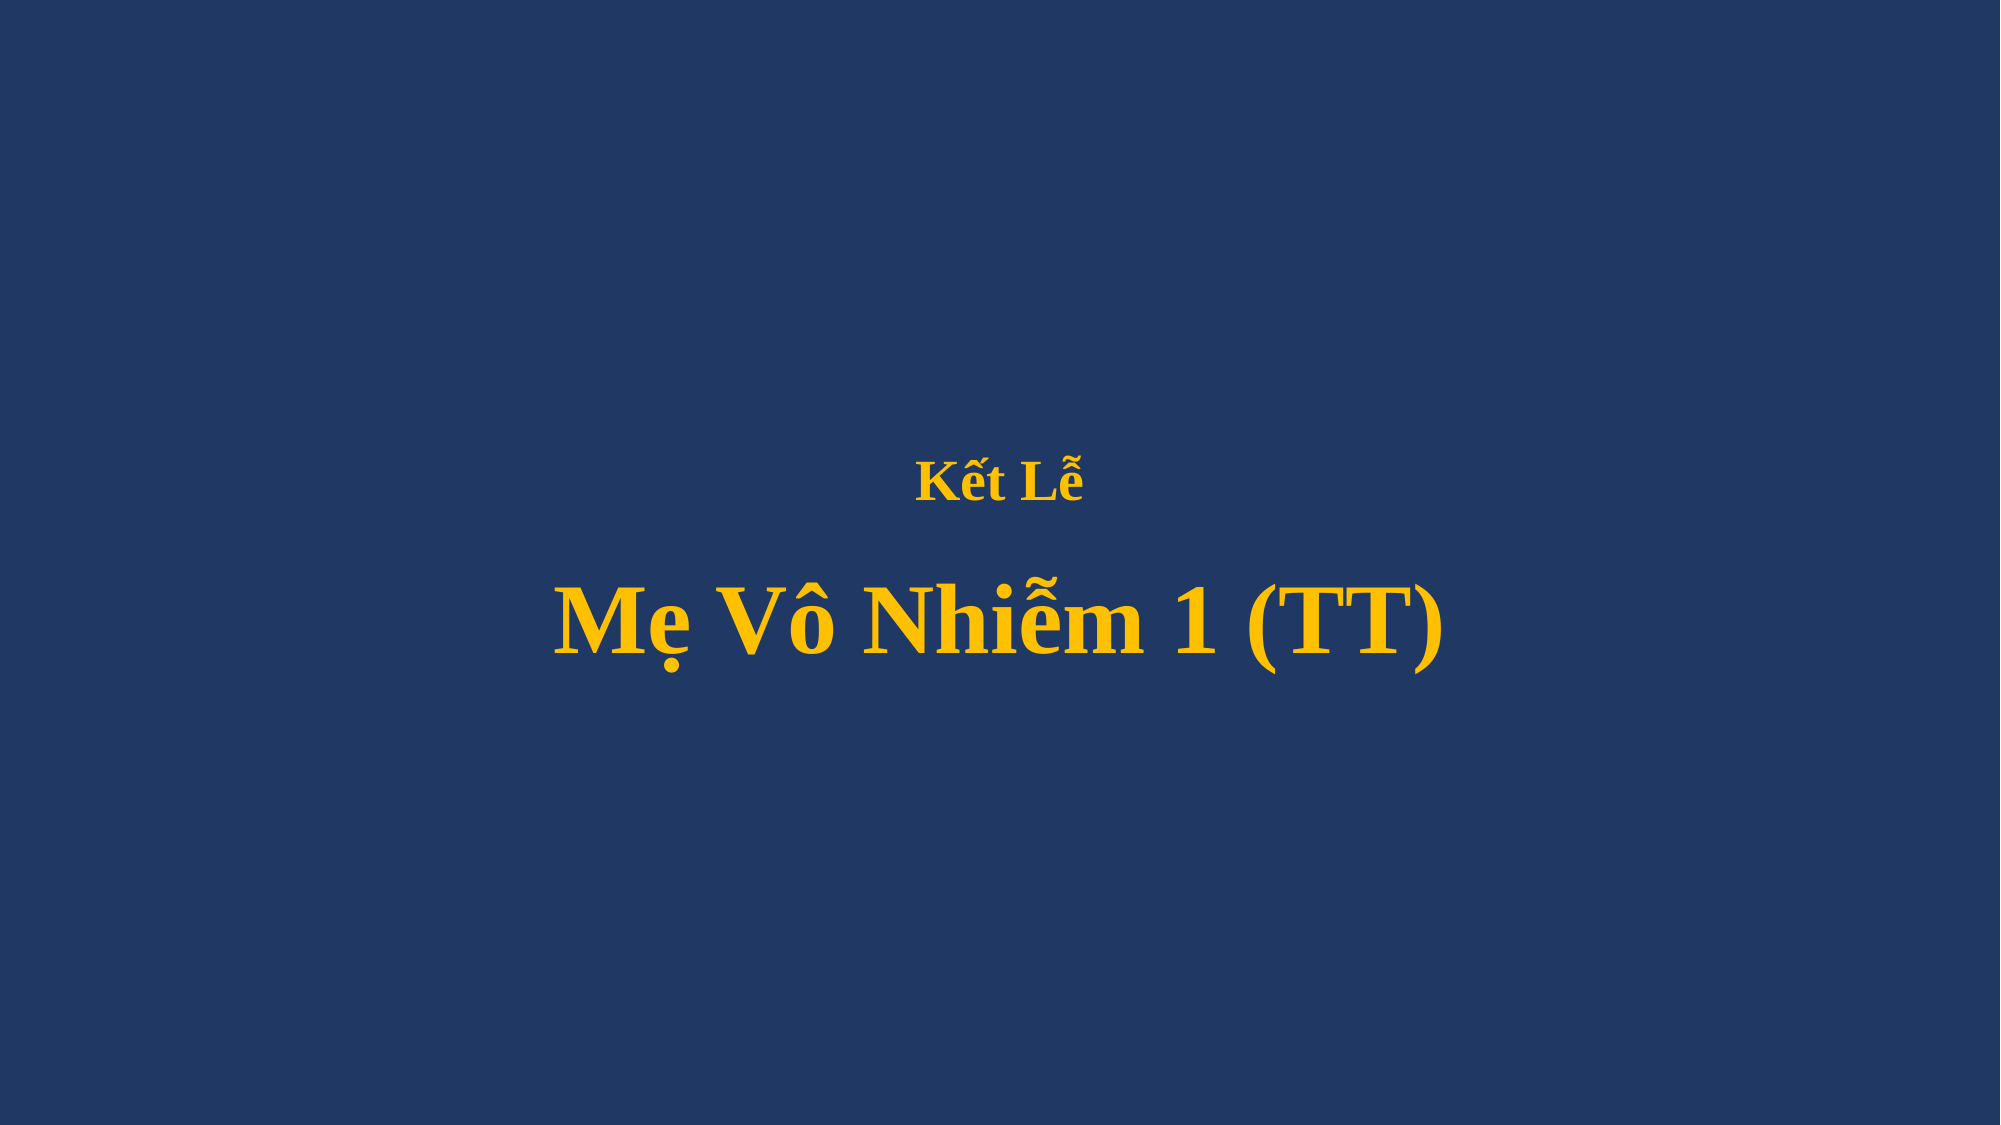

# Kết Lễ Mẹ Vô Nhiễm 1 (TT)